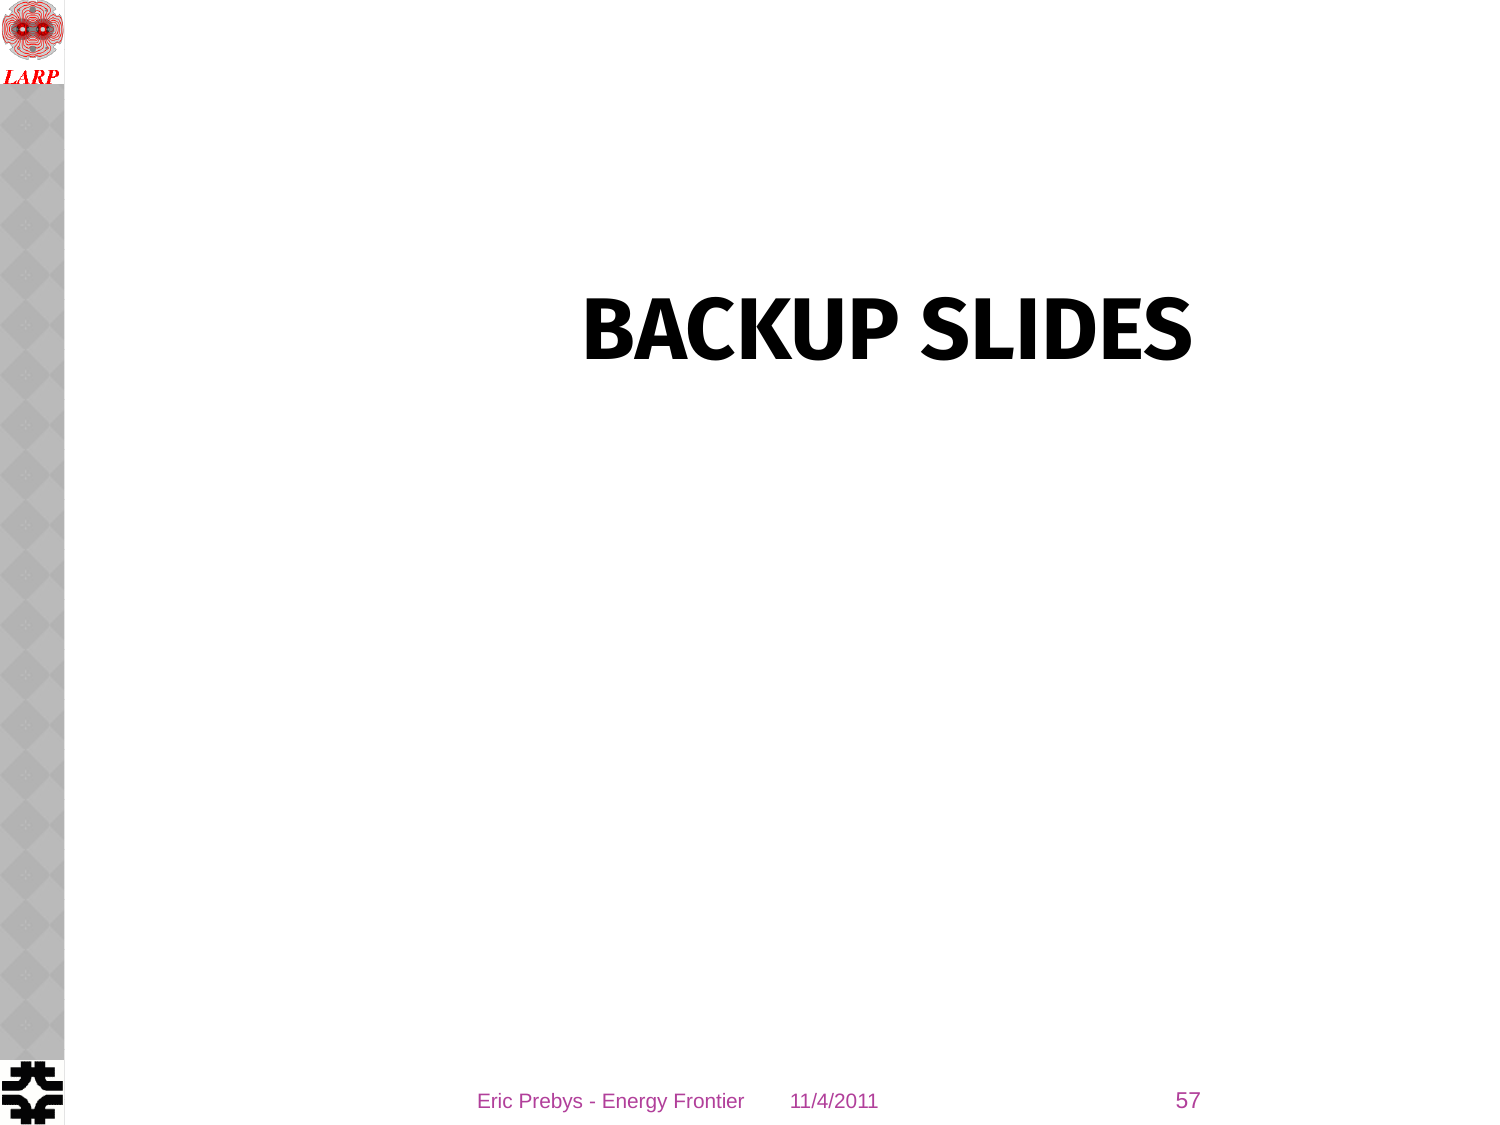

# BACKUP SLIDES

57
Eric Prebys - Energy Frontier
11/4/2011